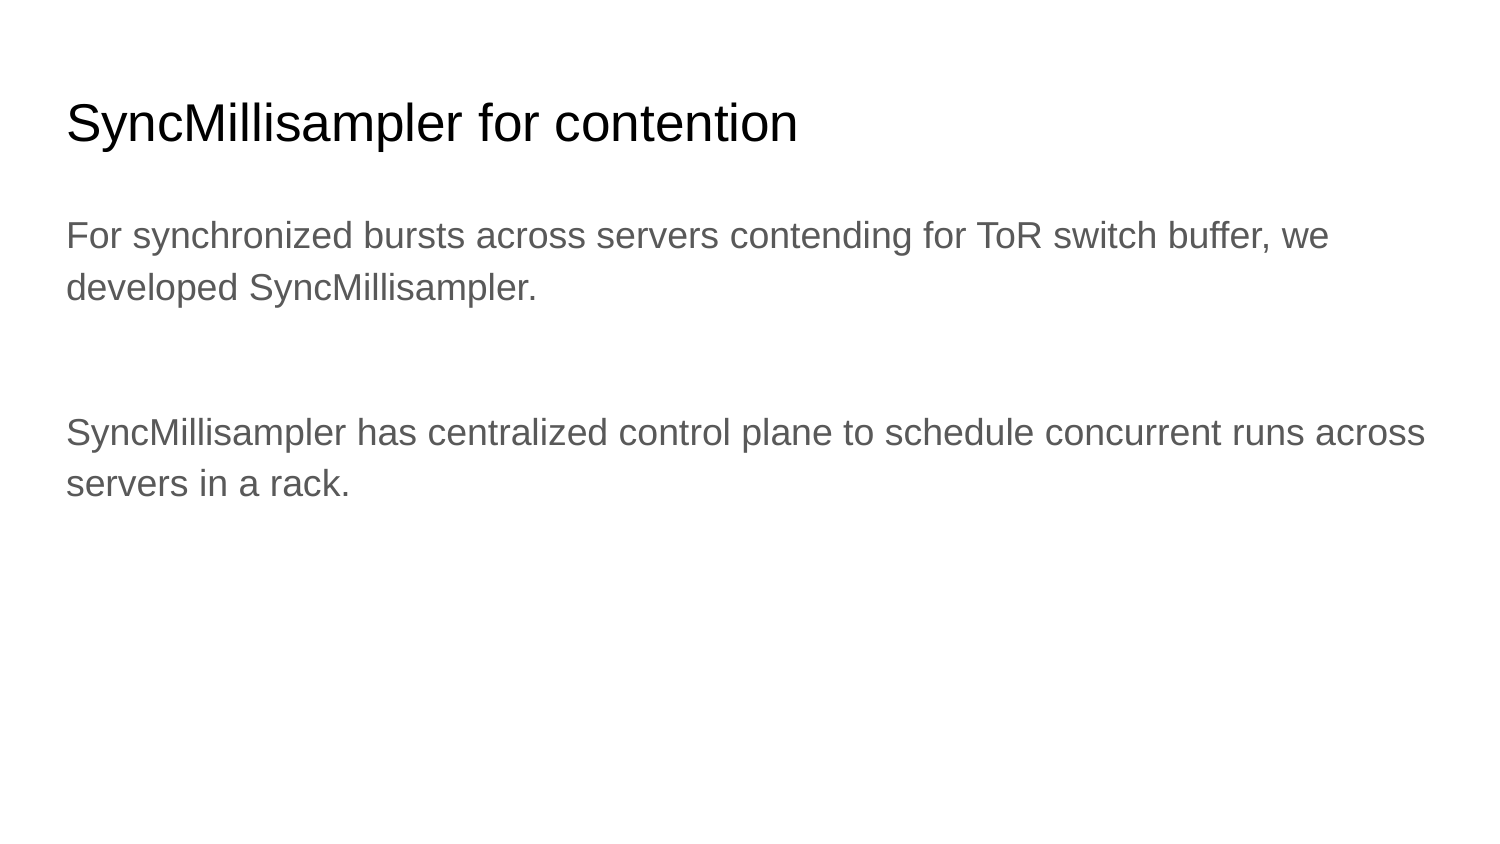

# SyncMillisampler for contention
For synchronized bursts across servers contending for ToR switch buffer, we developed SyncMillisampler.

SyncMillisampler has centralized control plane to schedule concurrent runs across servers in a rack.